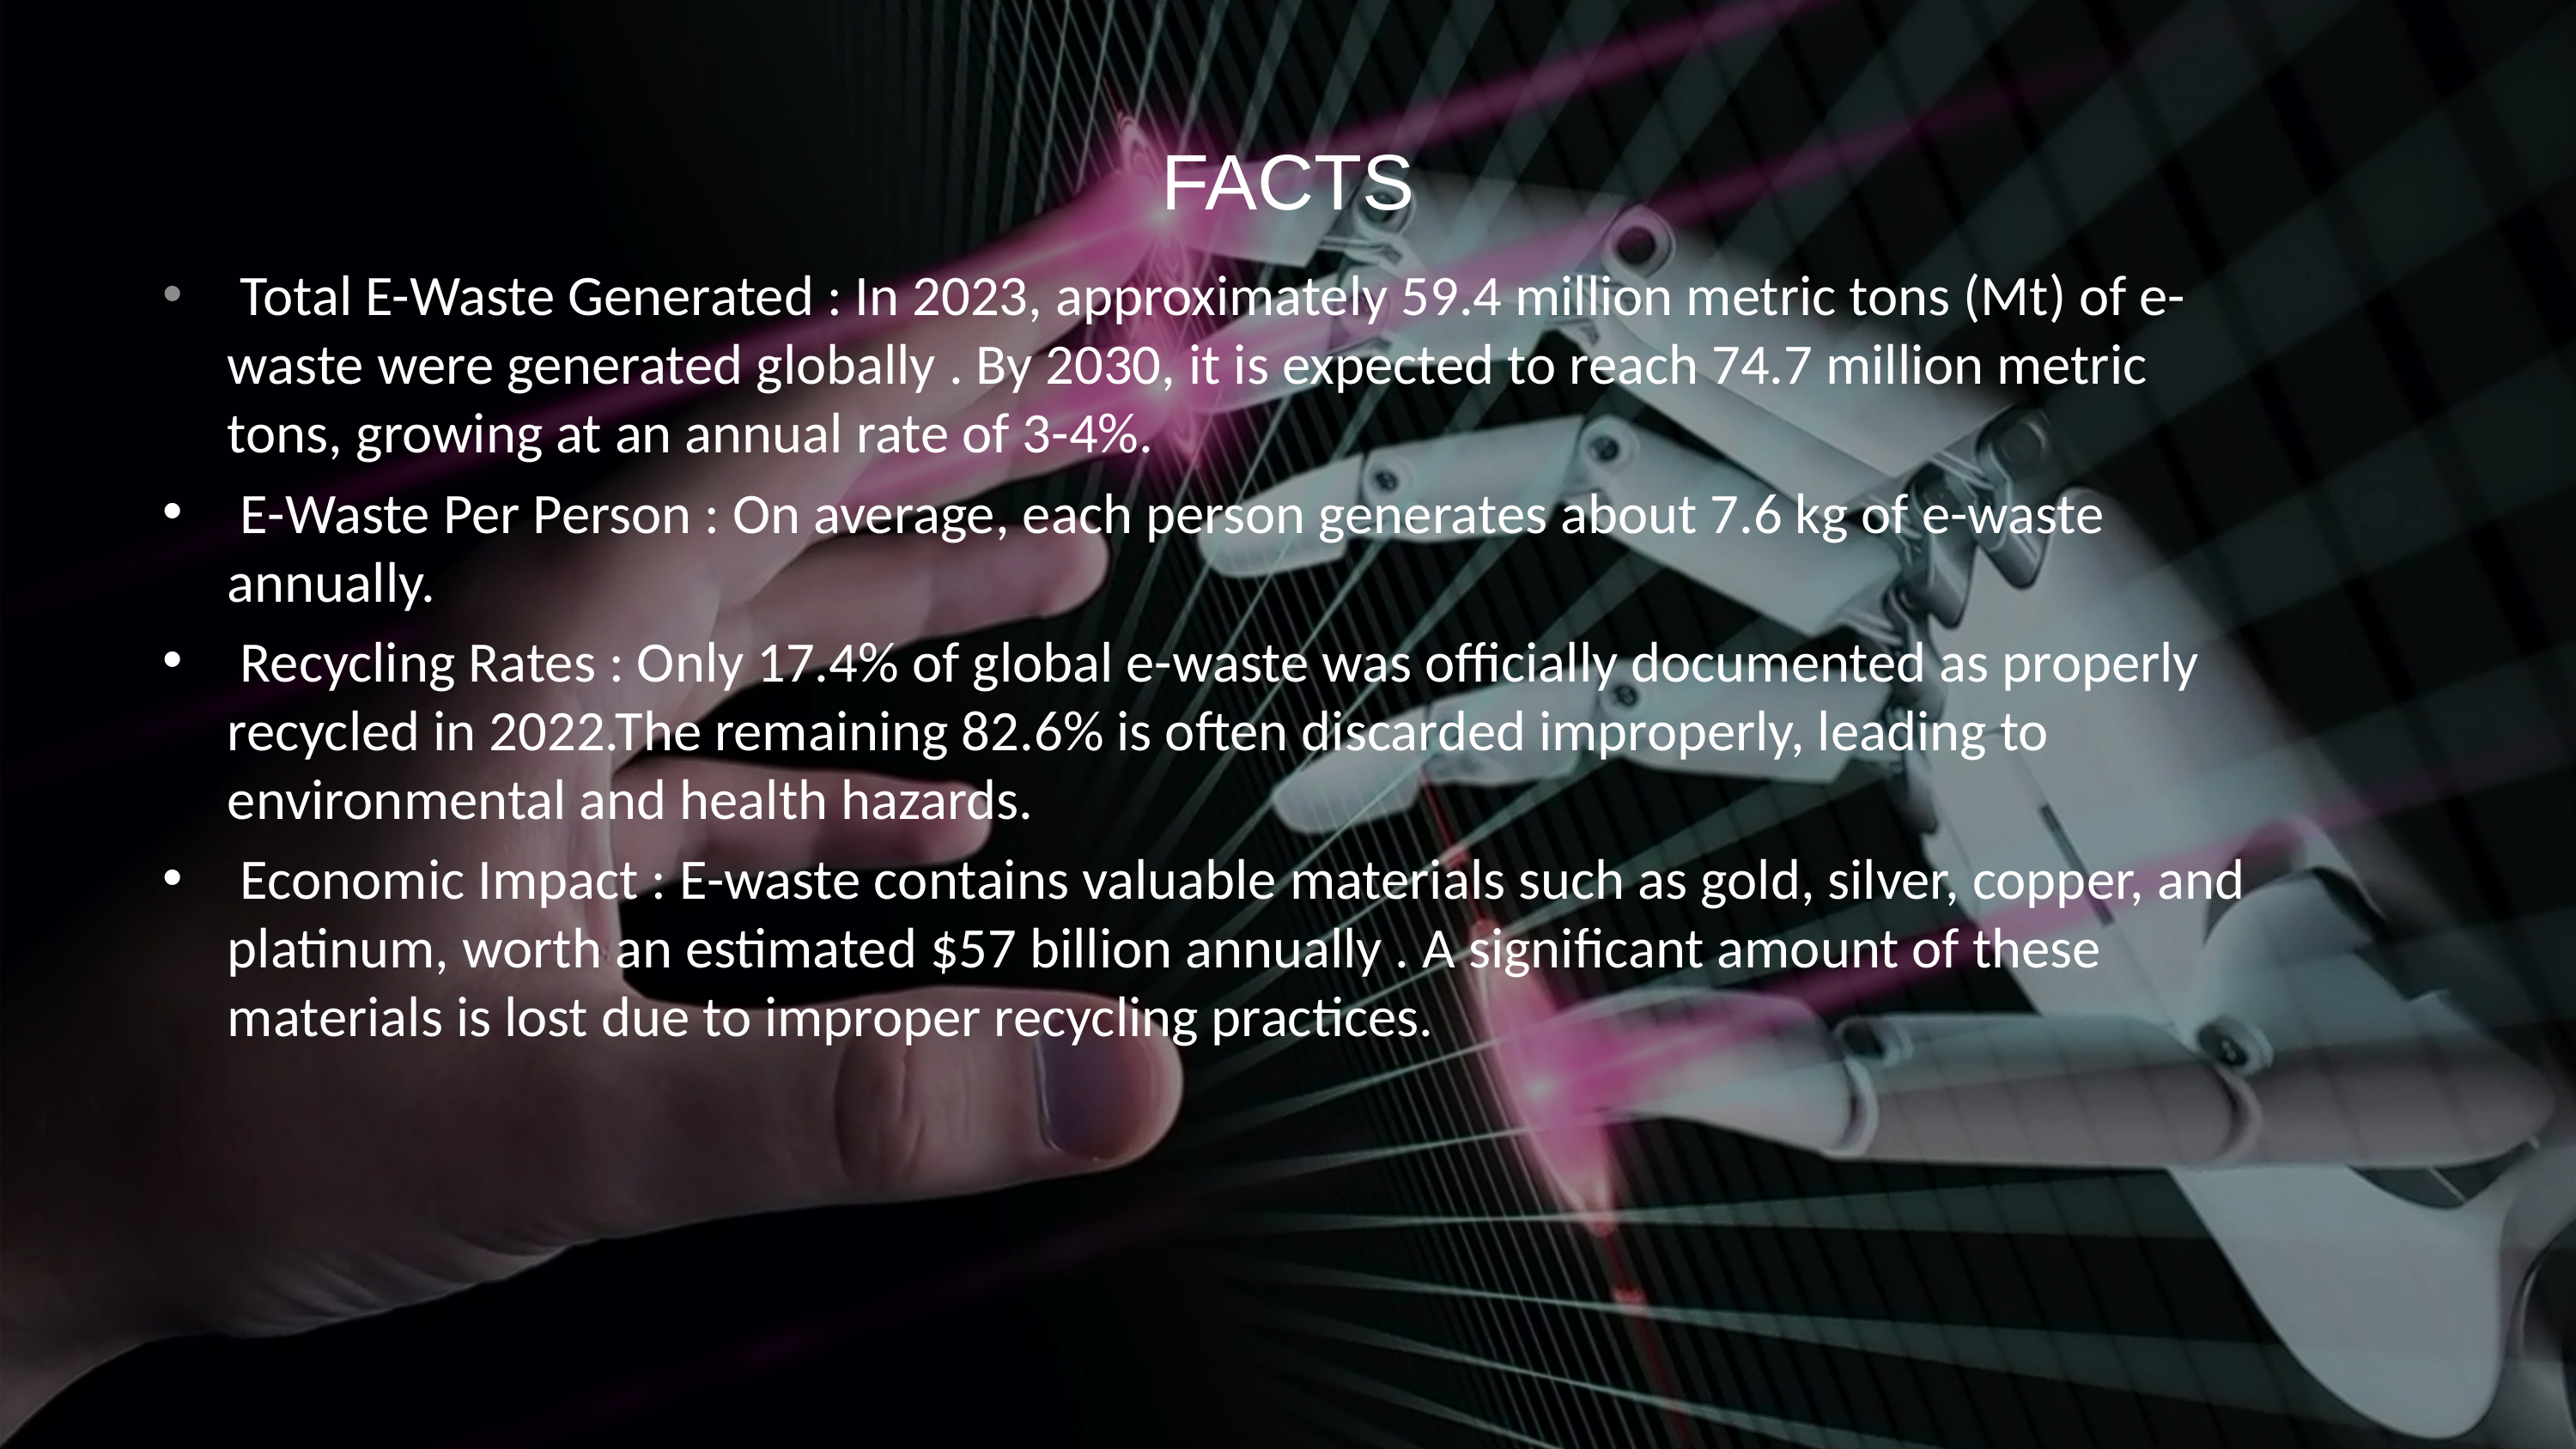

# FACTS
 Total E-Waste Generated : In 2023, approximately 59.4 million metric tons (Mt) of e-waste were generated globally . By 2030, it is expected to reach 74.7 million metric  tons, growing at an annual rate of 3-4%.
 E-Waste Per Person : On average, each person generates about 7.6 kg of e-waste annually.
 Recycling Rates : Only 17.4% of global e-waste was officially documented as properly recycled in 2022.The remaining 82.6% is often discarded improperly, leading to environmental and health hazards.
 Economic Impact : E-waste contains valuable materials such as gold, silver, copper, and platinum, worth an estimated $57 billion annually . A significant amount of these materials is lost due to improper recycling practices.